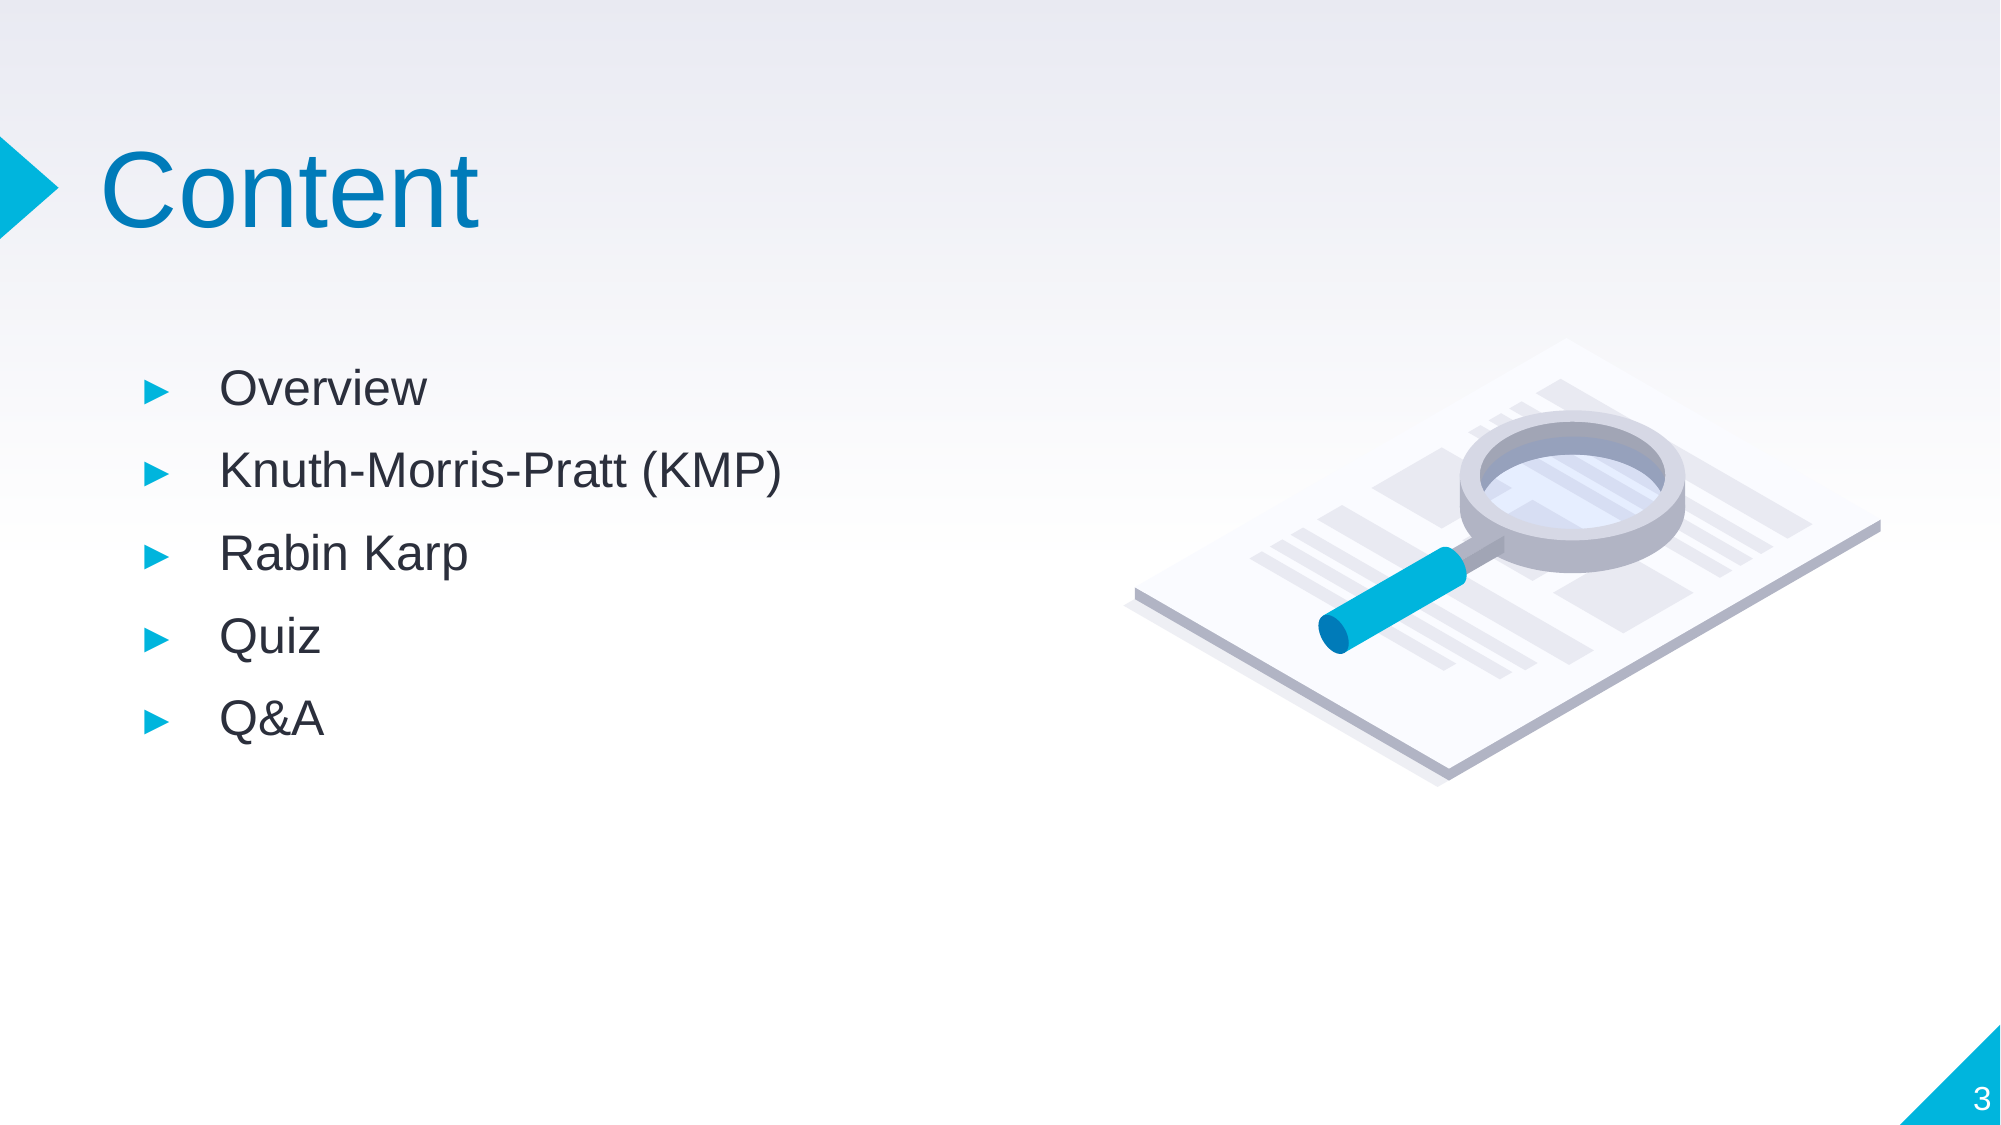

# Content

Overview
Knuth-Morris-Pratt (KMP)
Rabin Karp
Quiz
Q&A
3